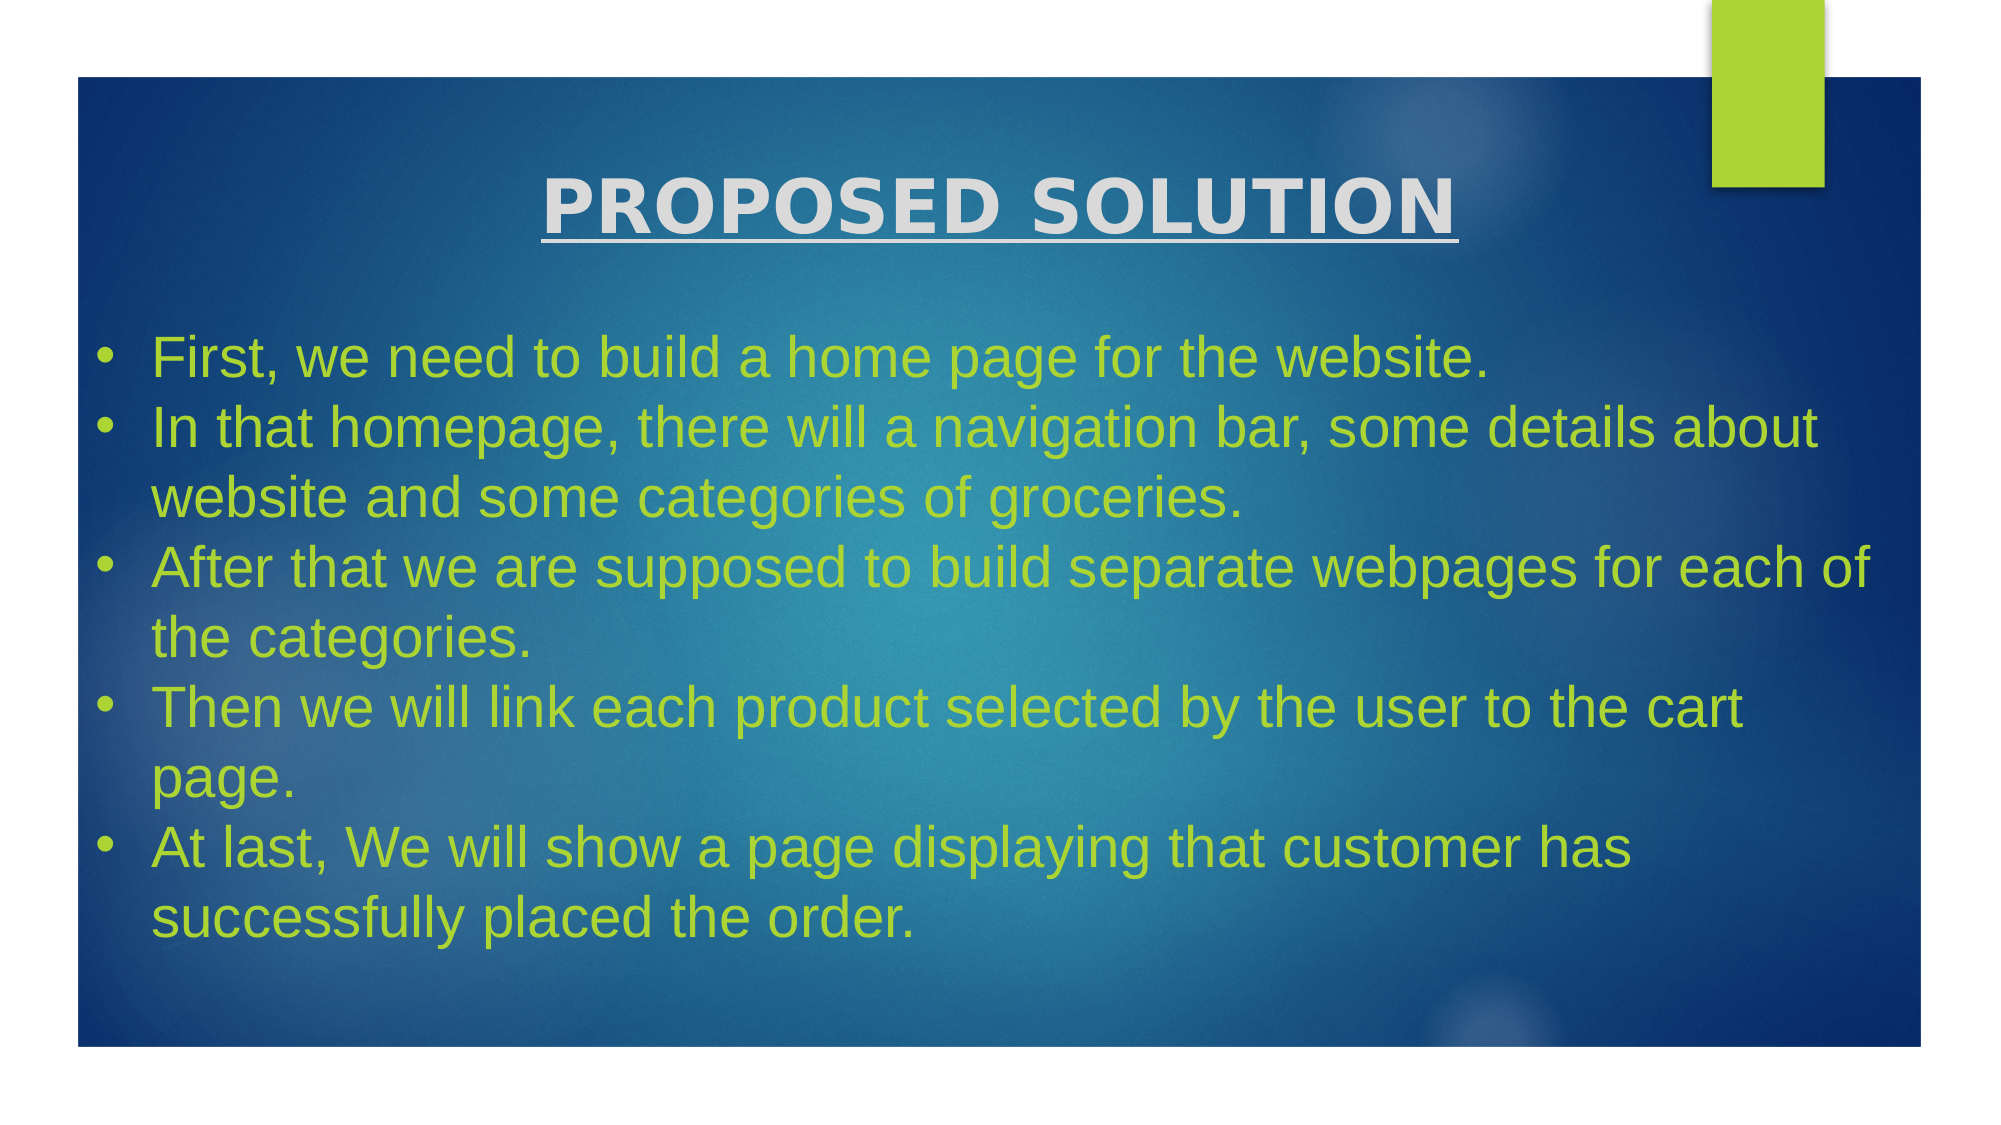

PROPOSED SOLUTION

First, we need to build a home page for the website.
In that homepage, there will a navigation bar, some details about website and some categories of groceries.
After that we are supposed to build separate webpages for each of the categories.
Then we will link each product selected by the user to the cart page.
At last, We will show a page displaying that customer has successfully placed the order.